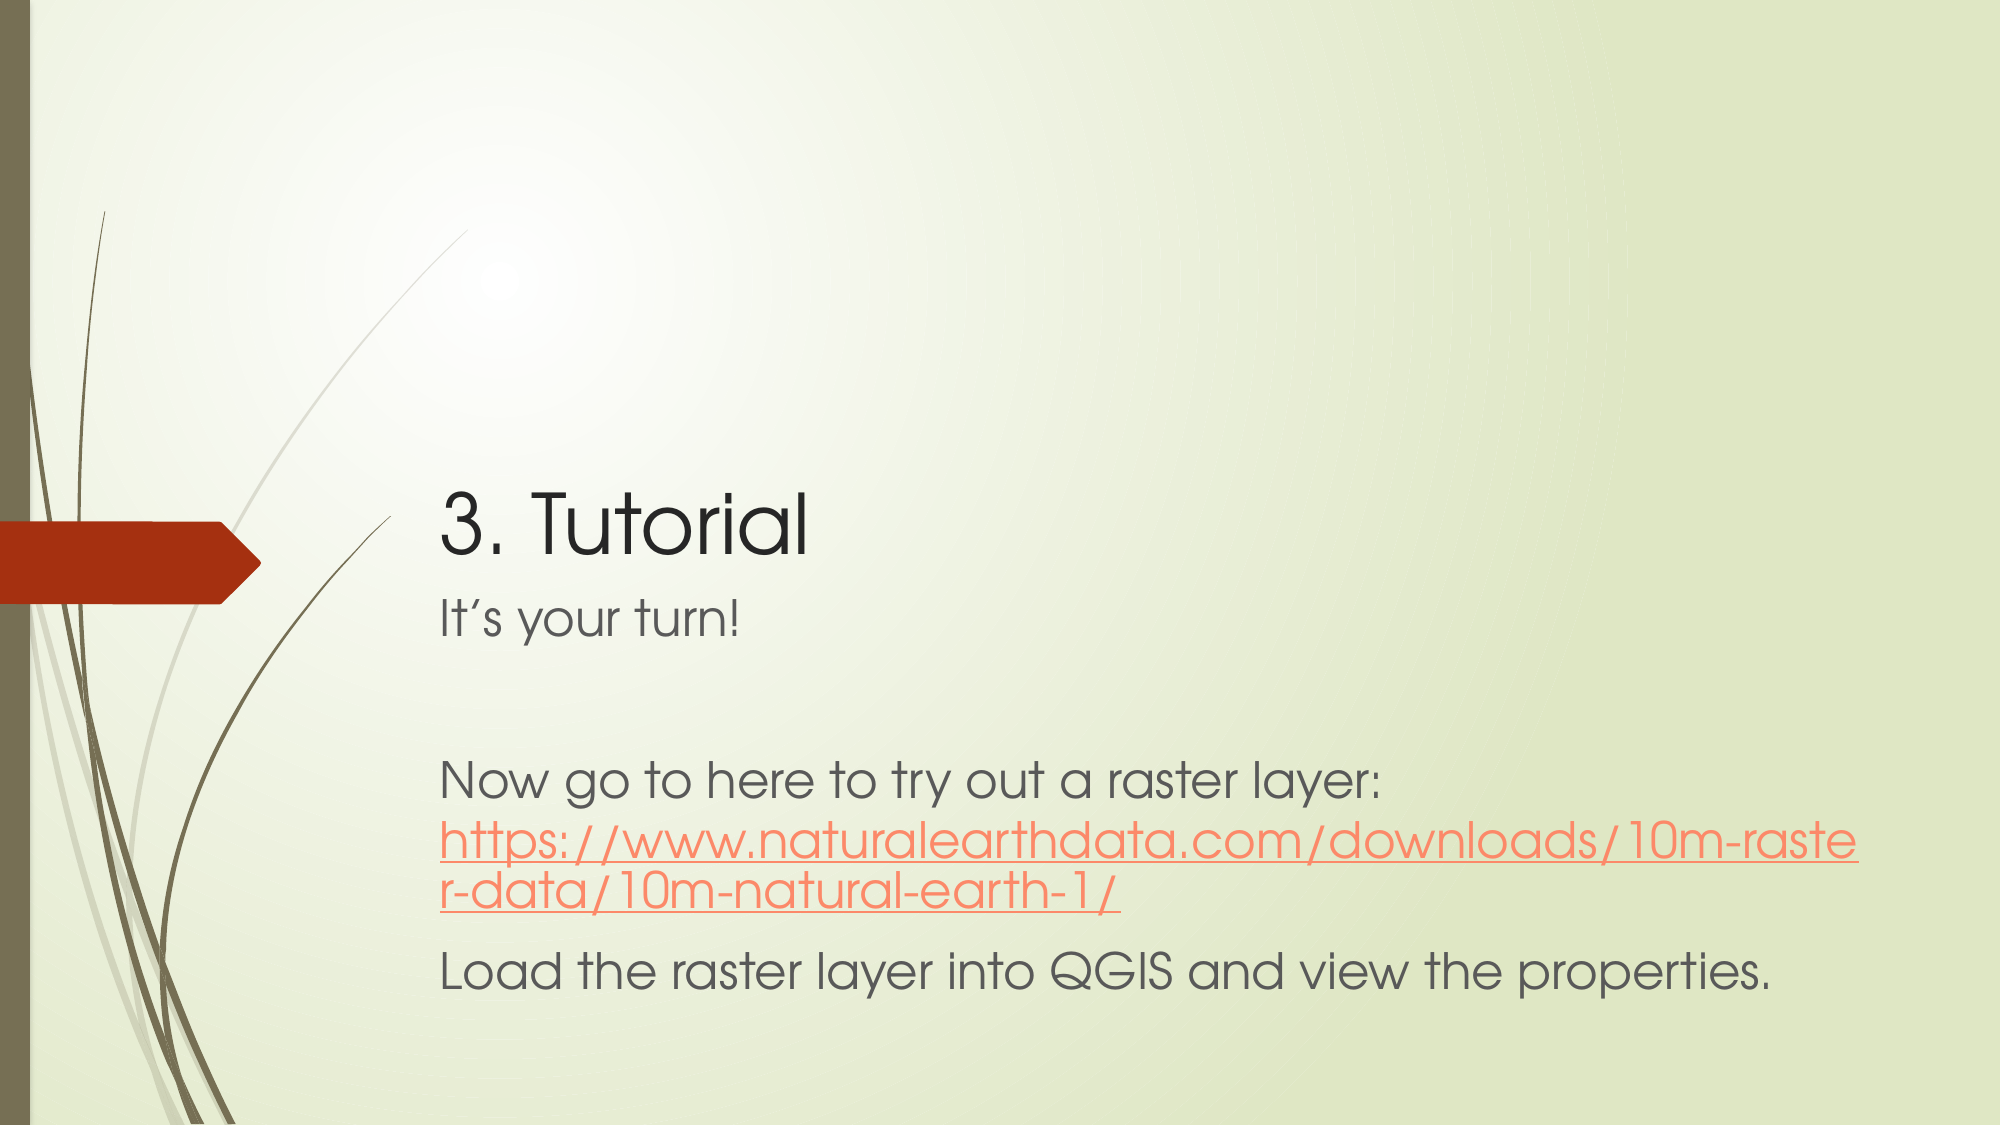

# 3. Tutorial
It’s your turn!

Now go to here to try out a raster layer: https://www.naturalearthdata.com/downloads/10m-raster-data/10m-natural-earth-1/
Load the raster layer into QGIS and view the properties.